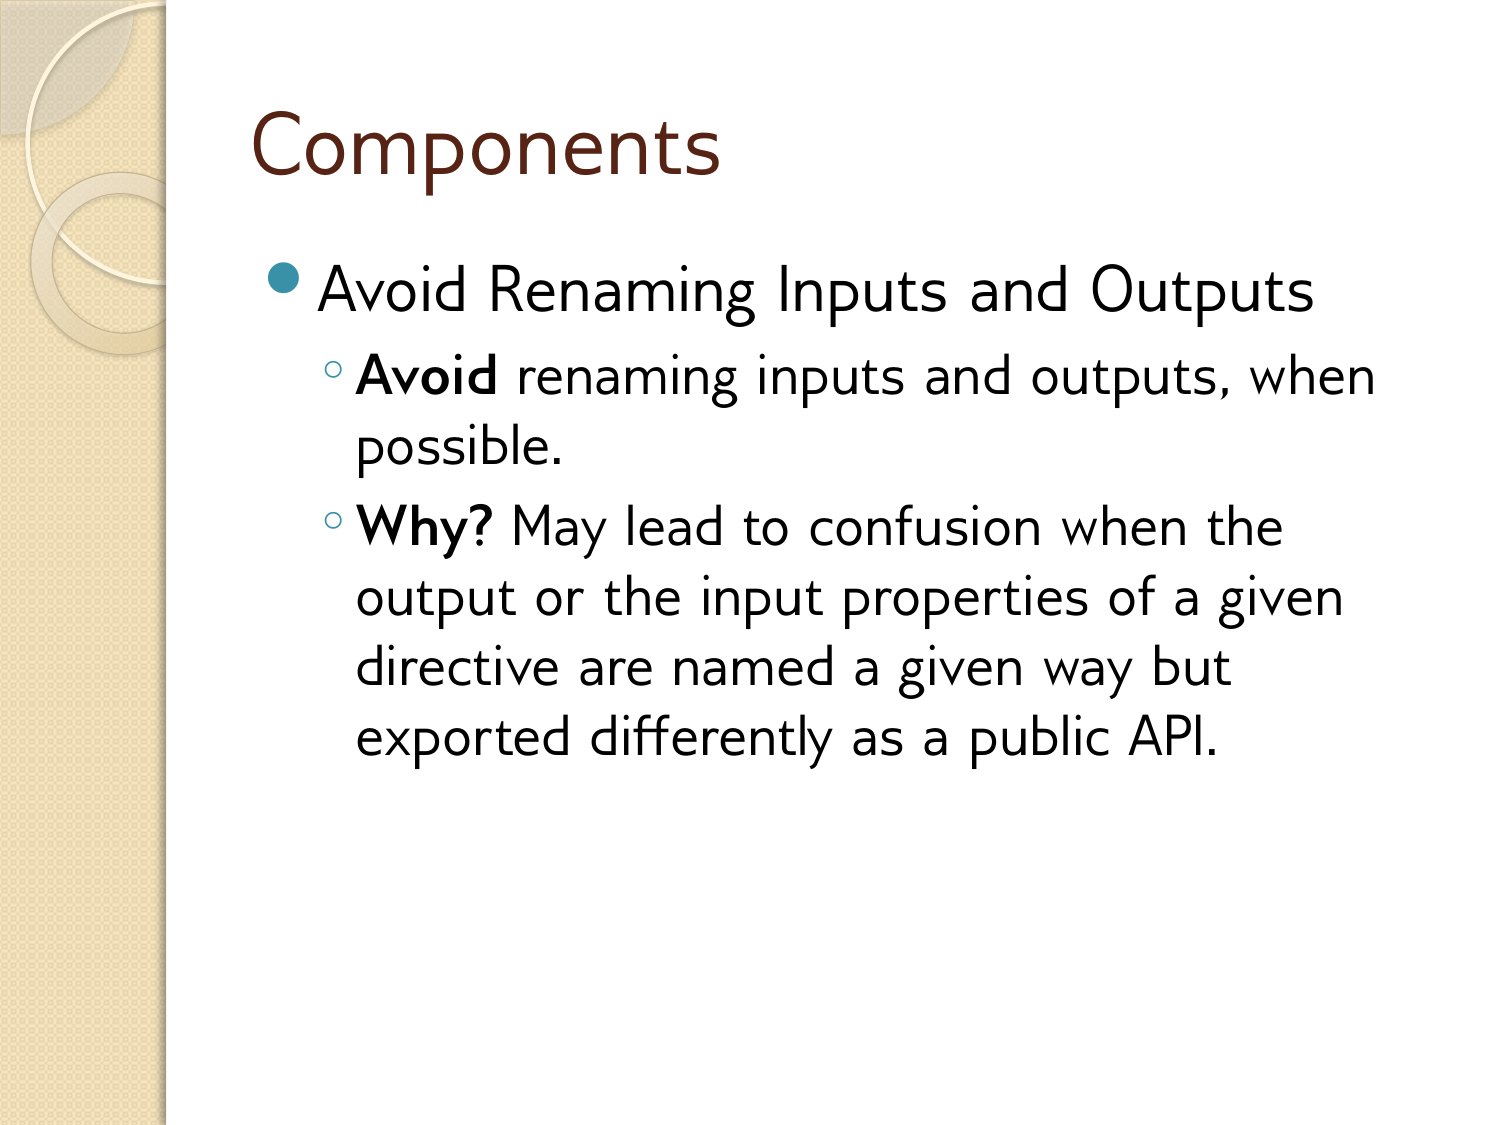

# Components
Avoid Renaming Inputs and Outputs
Avoid renaming inputs and outputs, when possible.
Why? May lead to confusion when the output or the input properties of a given directive are named a given way but exported differently as a public API.